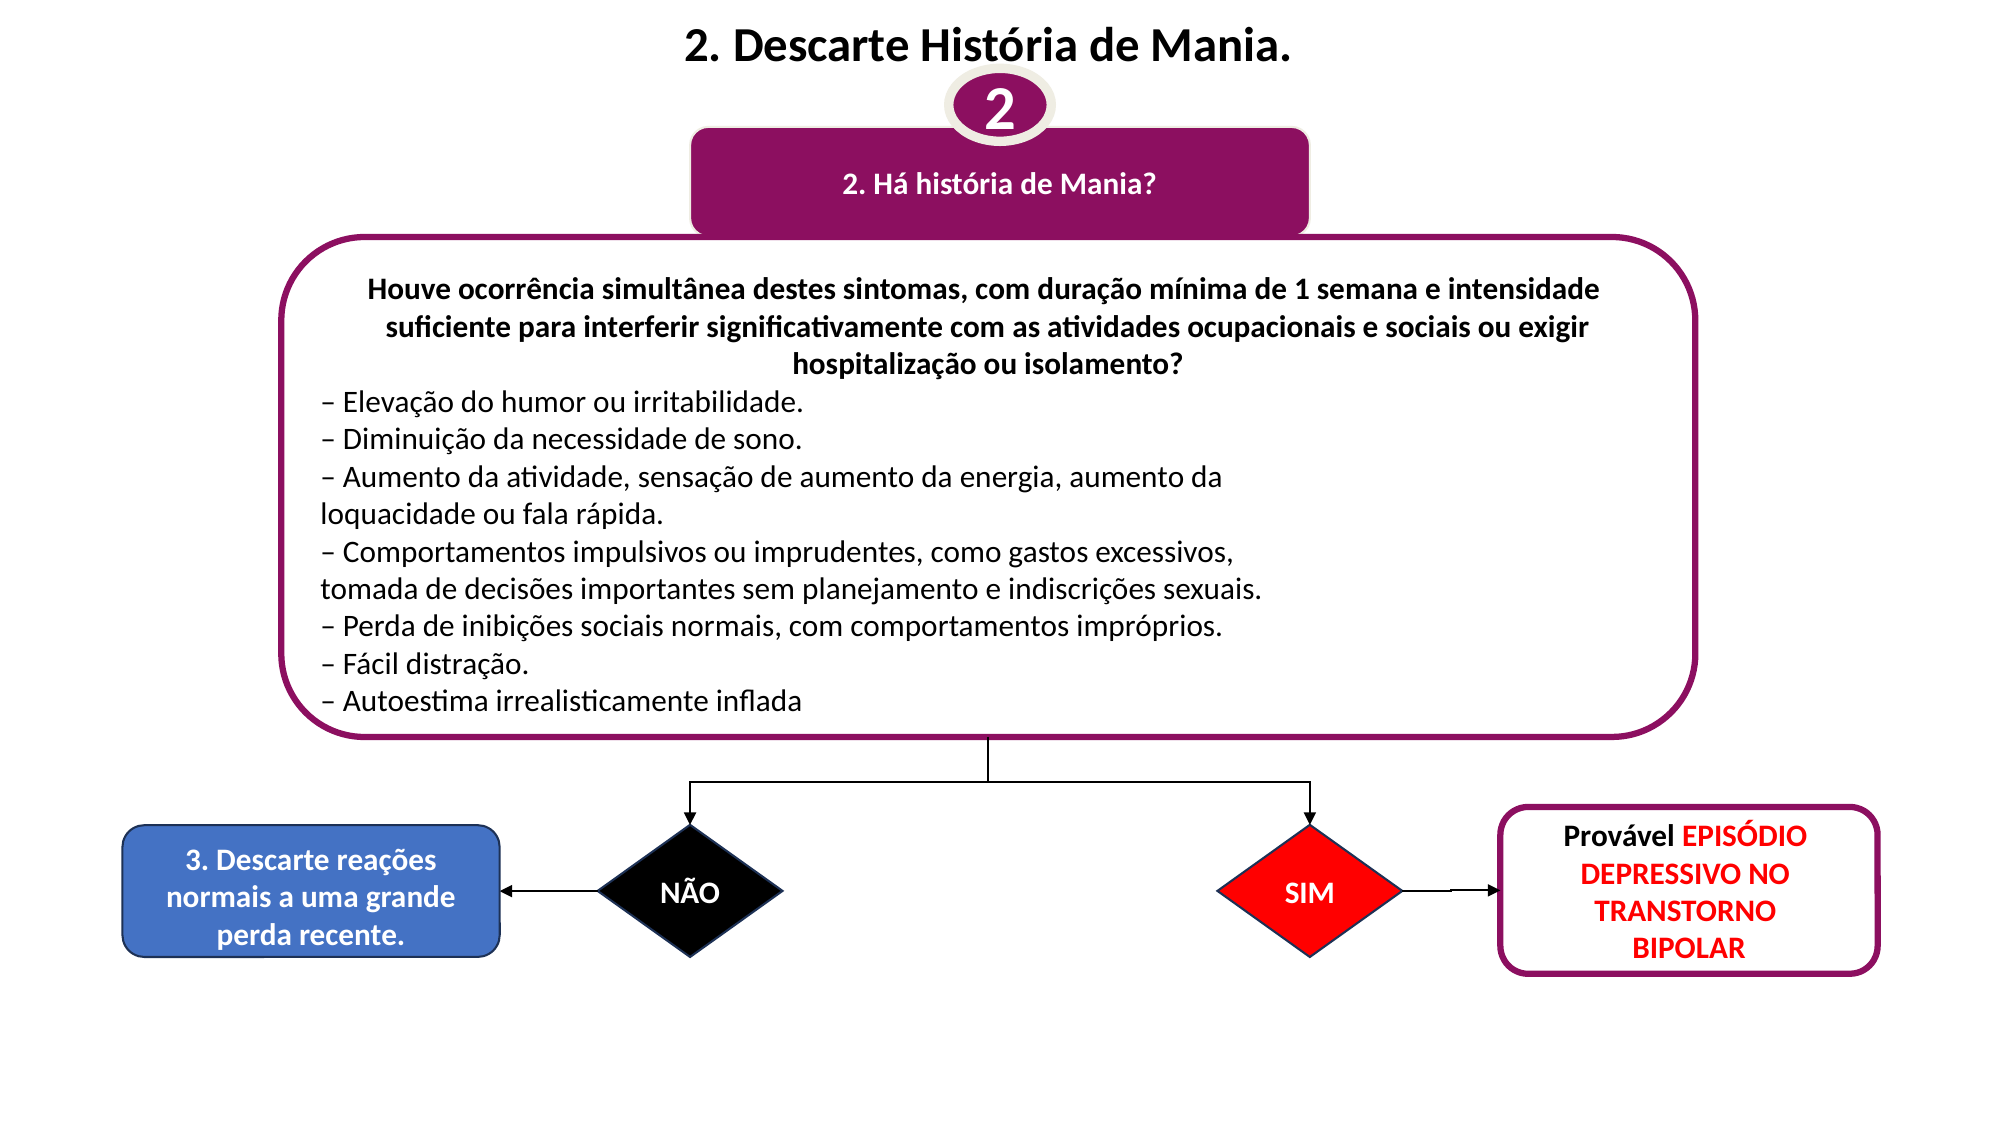

2. Descarte História de Mania.
2
2. Há história de Mania?
Houve ocorrência simultânea destes sintomas, com duração mínima de 1 semana e intensidade
suficiente para interferir significativamente com as atividades ocupacionais e sociais ou exigir hospitalização ou isolamento?
– Elevação do humor ou irritabilidade.
– Diminuição da necessidade de sono.
– Aumento da atividade, sensação de aumento da energia, aumento da
loquacidade ou fala rápida.
– Comportamentos impulsivos ou imprudentes, como gastos excessivos,
tomada de decisões importantes sem planejamento e indiscrições sexuais.
– Perda de inibições sociais normais, com comportamentos impróprios.
– Fácil distração.
– Autoestima irrealisticamente inflada
Provável EPISÓDIO
DEPRESSIVO NO
TRANSTORNO
BIPOLAR
NÃO
SIM
3. Descarte reações normais a uma grande perda recente.